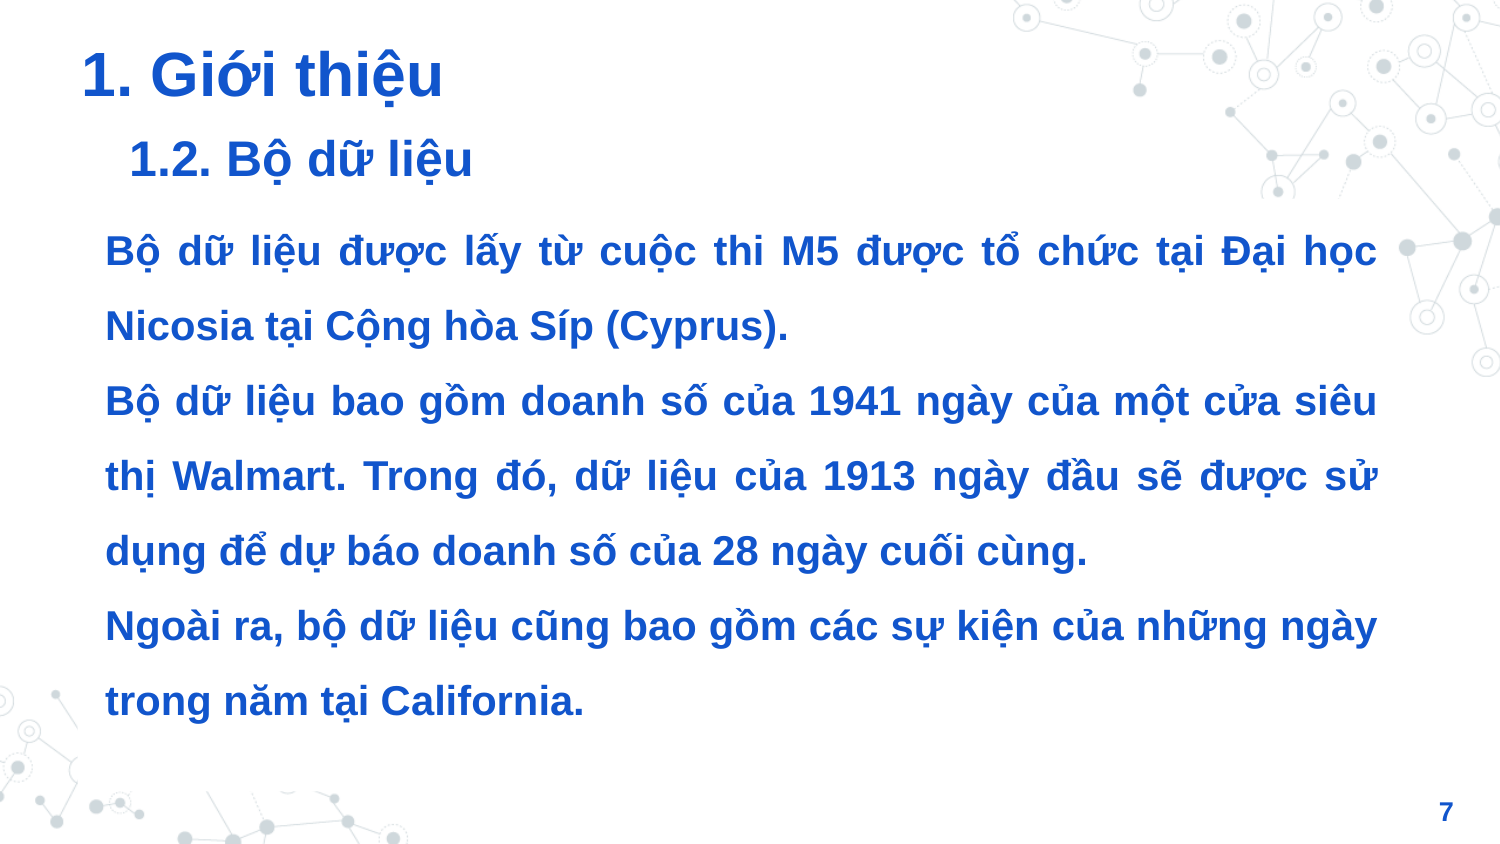

1. Giới thiệu
1.2. Bộ dữ liệu
Bộ dữ liệu được lấy từ cuộc thi M5 được tổ chức tại Đại học Nicosia tại Cộng hòa Síp (Cyprus).
Bộ dữ liệu bao gồm doanh số của 1941 ngày của một cửa siêu thị Walmart. Trong đó, dữ liệu của 1913 ngày đầu sẽ được sử dụng để dự báo doanh số của 28 ngày cuối cùng.
Ngoài ra, bộ dữ liệu cũng bao gồm các sự kiện của những ngày trong năm tại California.

7